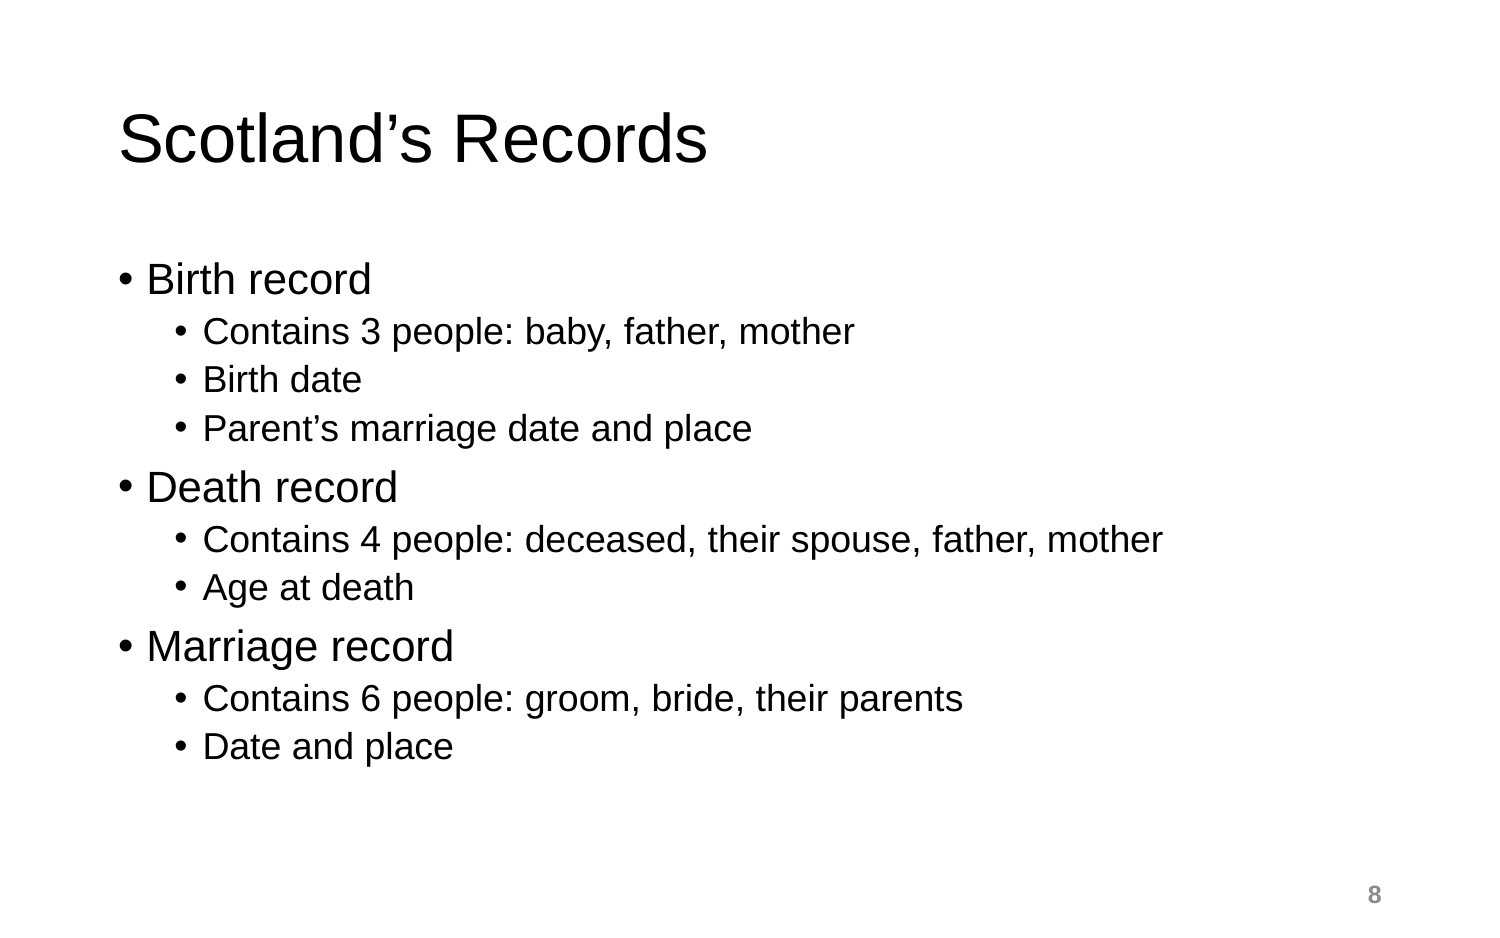

# Scotland’s Records
Birth record
Contains 3 people: baby, father, mother
Birth date
Parent’s marriage date and place
Death record
Contains 4 people: deceased, their spouse, father, mother
Age at death
Marriage record
Contains 6 people: groom, bride, their parents
Date and place
8